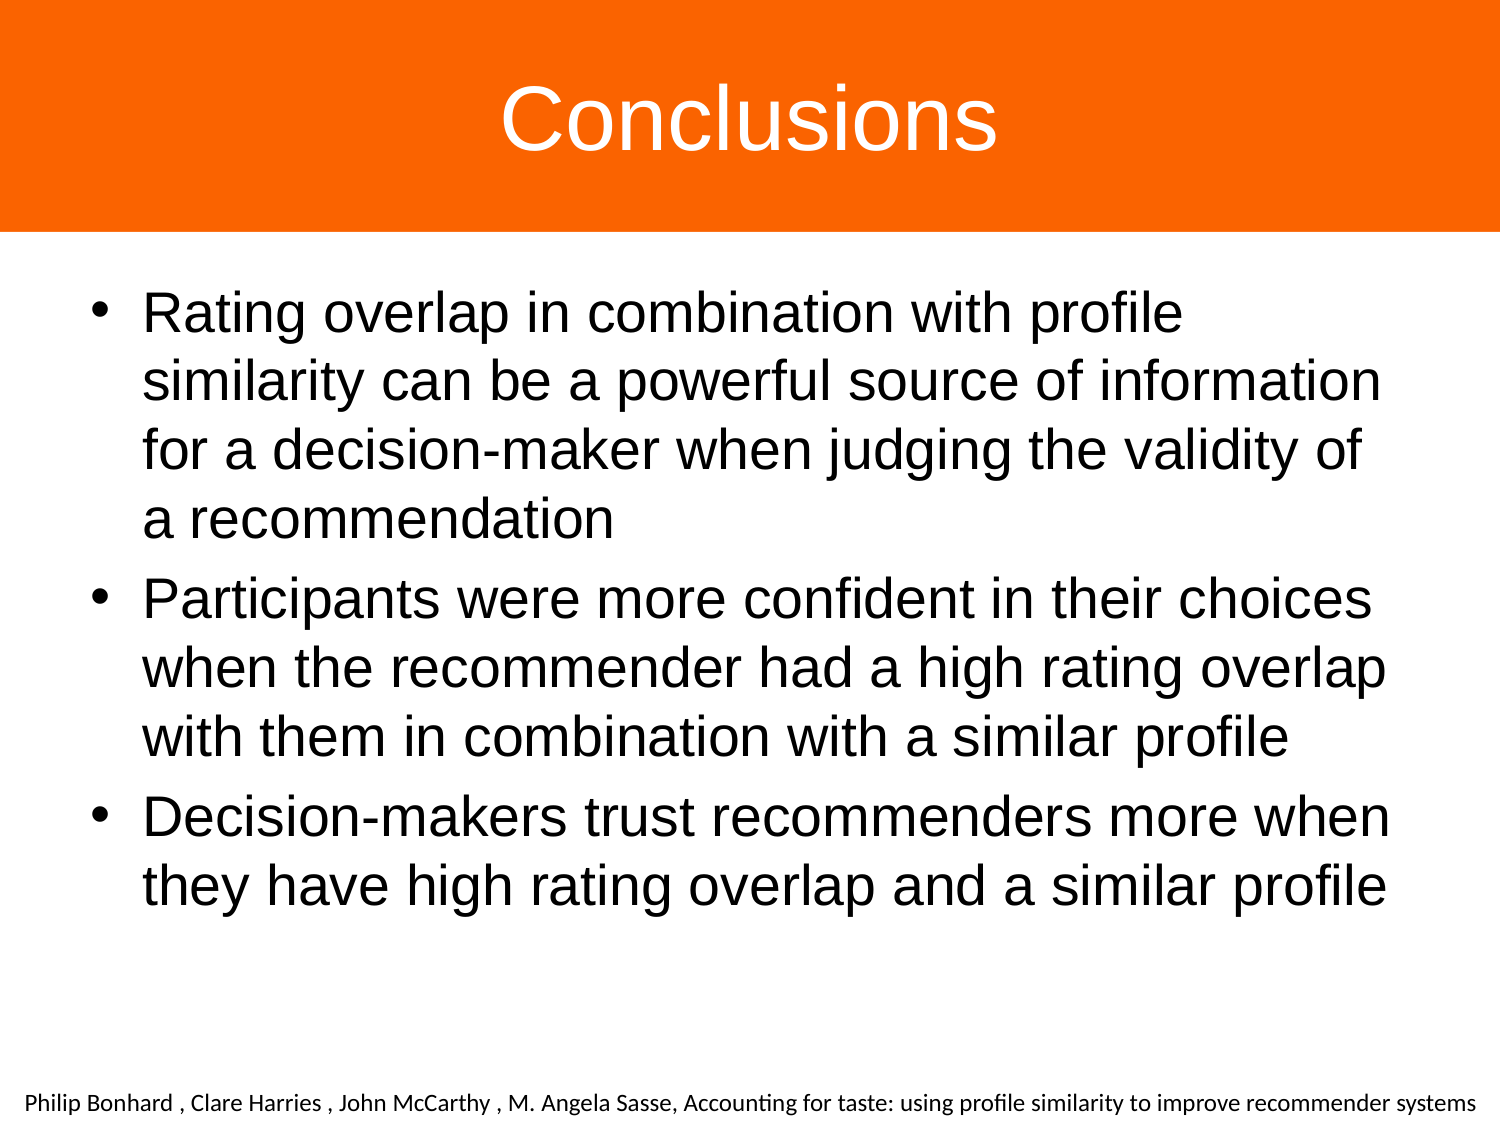

# Conclusions
Rating overlap in combination with profile similarity can be a powerful source of information for a decision-maker when judging the validity of a recommendation
Participants were more confident in their choices when the recommender had a high rating overlap with them in combination with a similar profile
Decision-makers trust recommenders more when they have high rating overlap and a similar profile

Philip Bonhard , Clare Harries , John McCarthy , M. Angela Sasse, Accounting for taste: using profile similarity to improve recommender systems